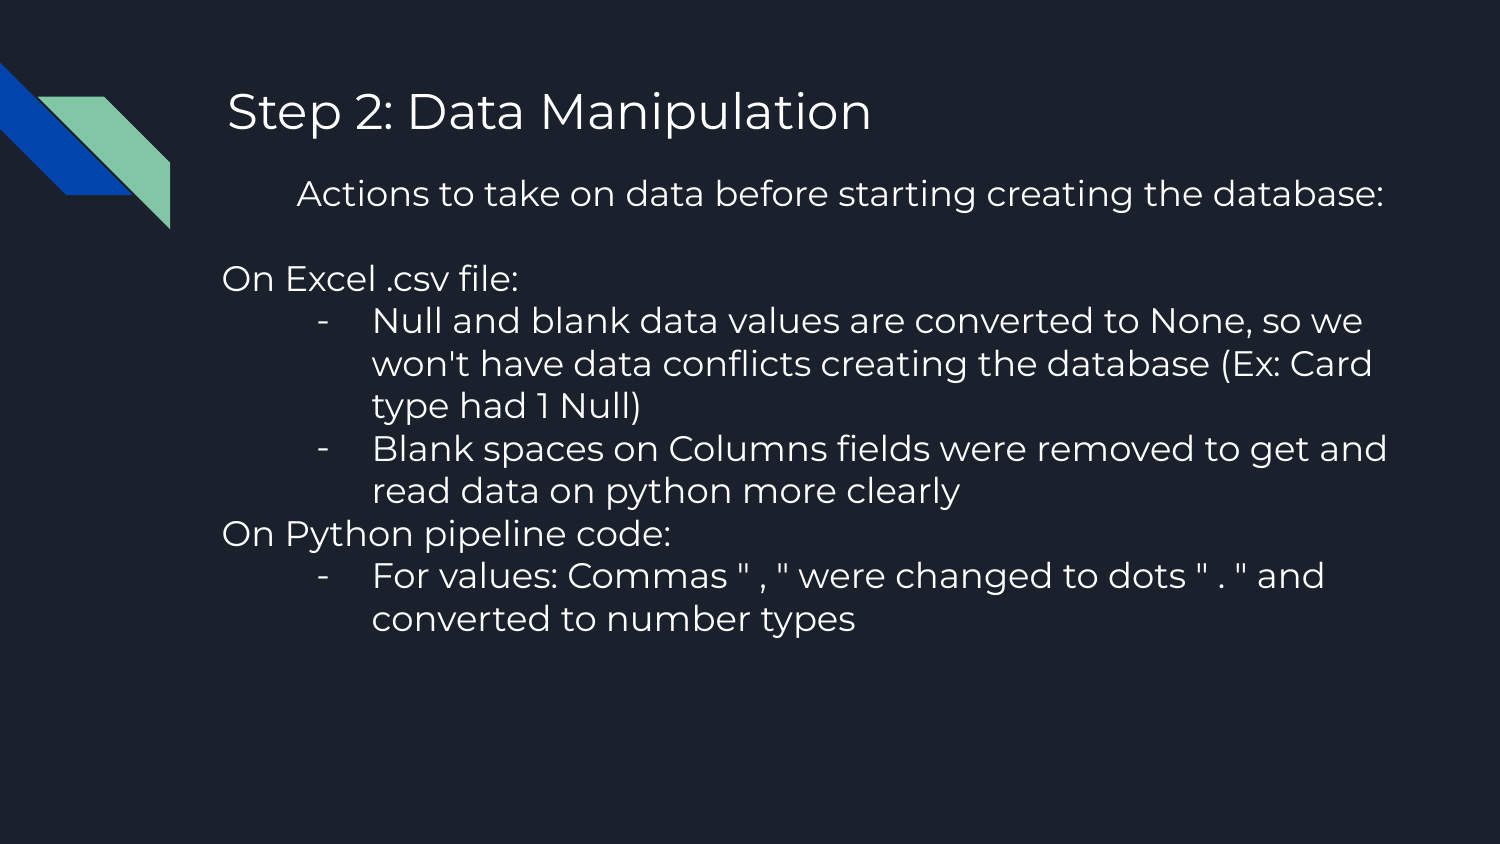

# Step 2: Data Manipulation
Actions to take on data before starting creating the database:

On Excel .csv file:
Null and blank data values are converted to None, so we won't have data conflicts creating the database (Ex: Card type had 1 Null)
Blank spaces on Columns fields were removed to get and read data on python more clearly
On Python pipeline code:
For values: Commas " , " were changed to dots " . " and converted to number types